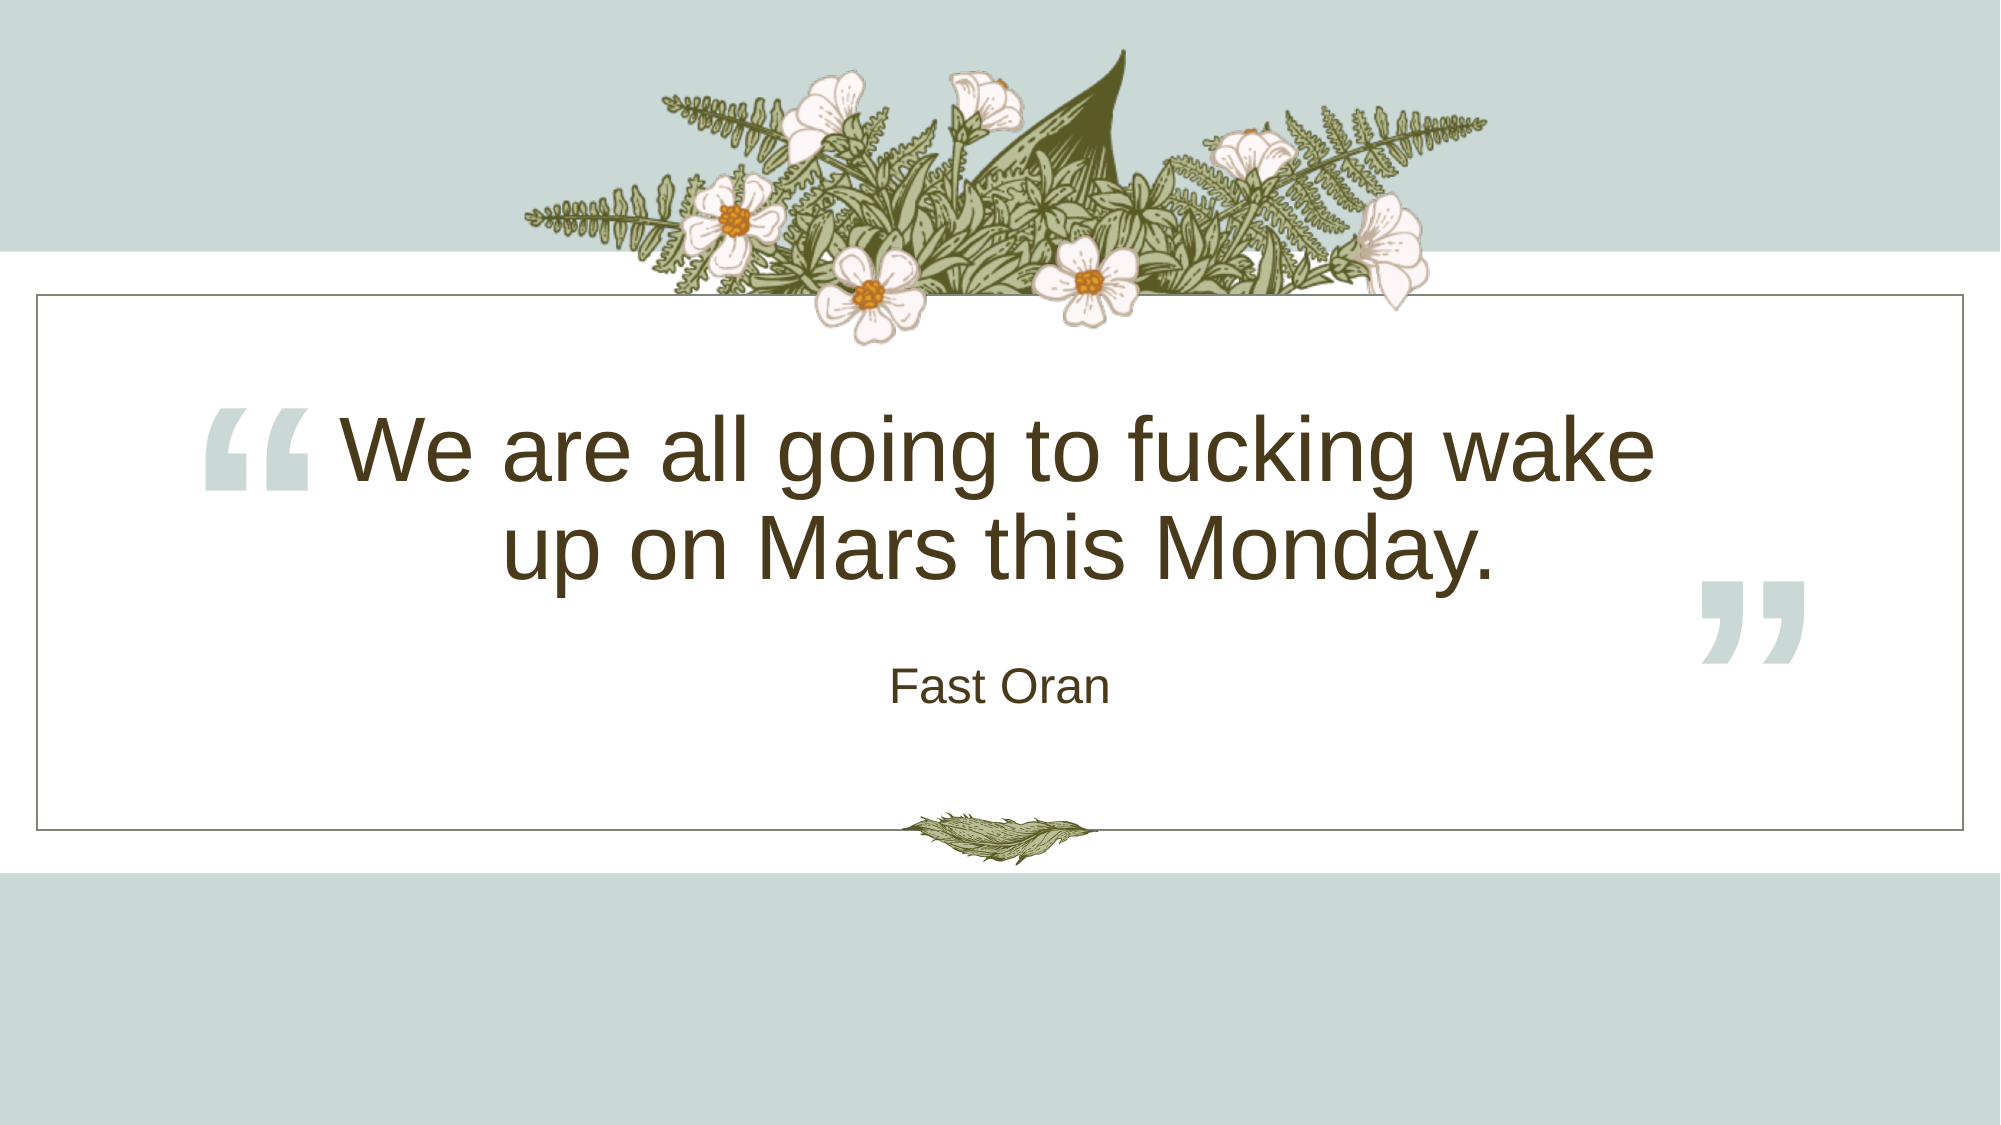

“
# We are all going to fucking wake up on Mars this Monday.
”
Fast Oran